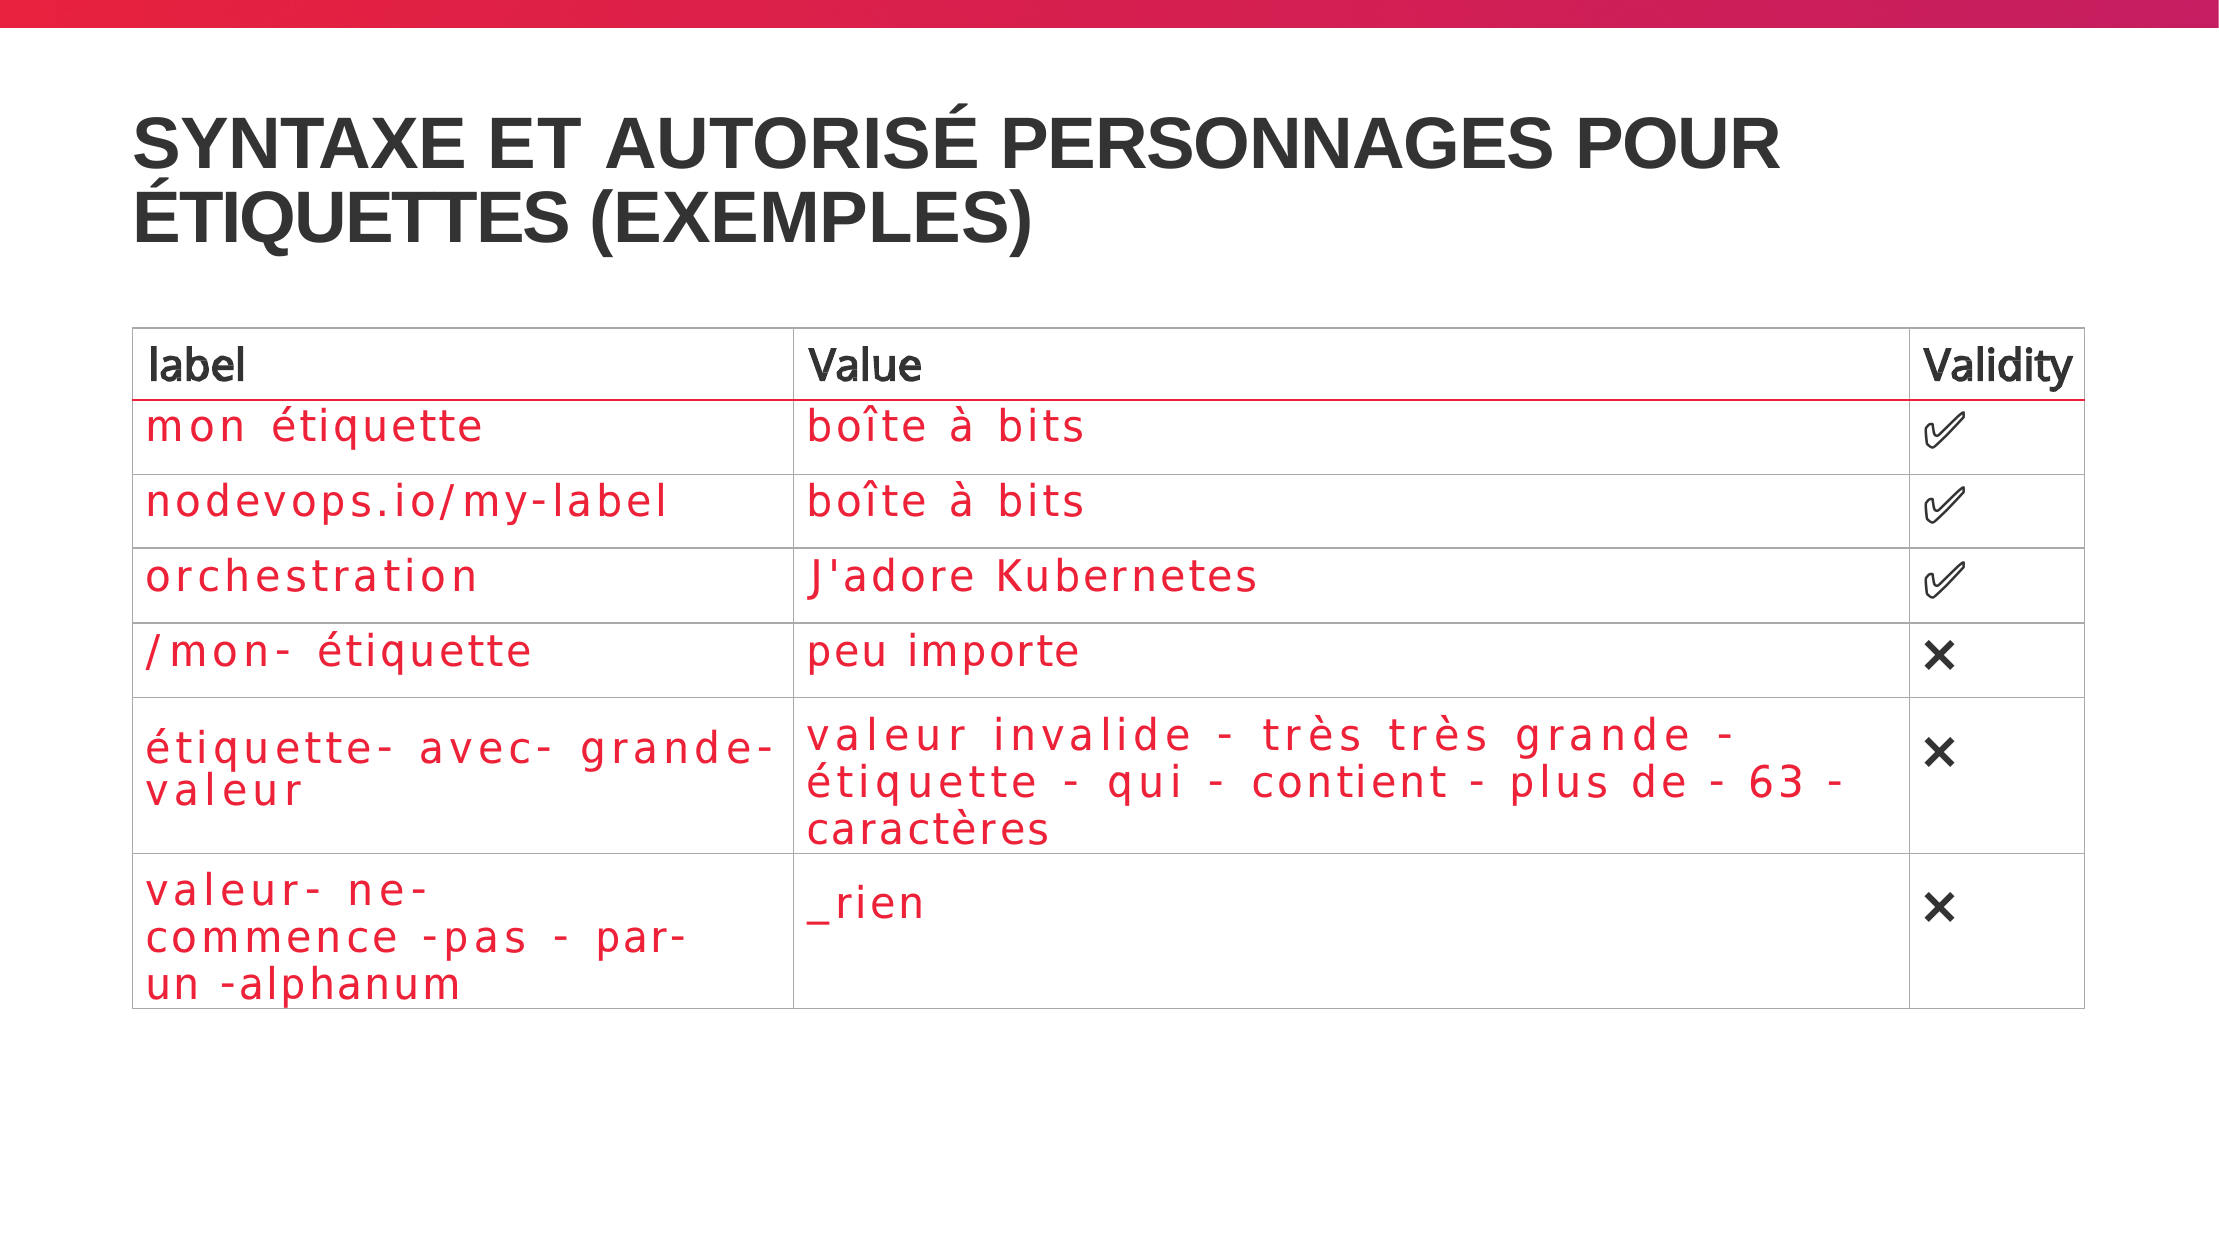

# SYNTAXE ET AUTORISÉ PERSONNAGES POUR ÉTIQUETTES (EXEMPLES)
|  |  |  |
| --- | --- | --- |
| mon étiquette | boîte à bits | ✅ |
| nodevops.io/my-label​ | boîte à bits | ✅ |
| orchestration | J'adore Kubernetes | ✅ |
| /mon- étiquette | peu importe | ❌ |
| étiquette- avec- grande- valeur | valeur invalide - très très grande - étiquette - qui - contient - plus de - 63 - caractères | ❌ |
| valeur- ne- commence -pas - par-un -alphanum | \_rien | ❌ |